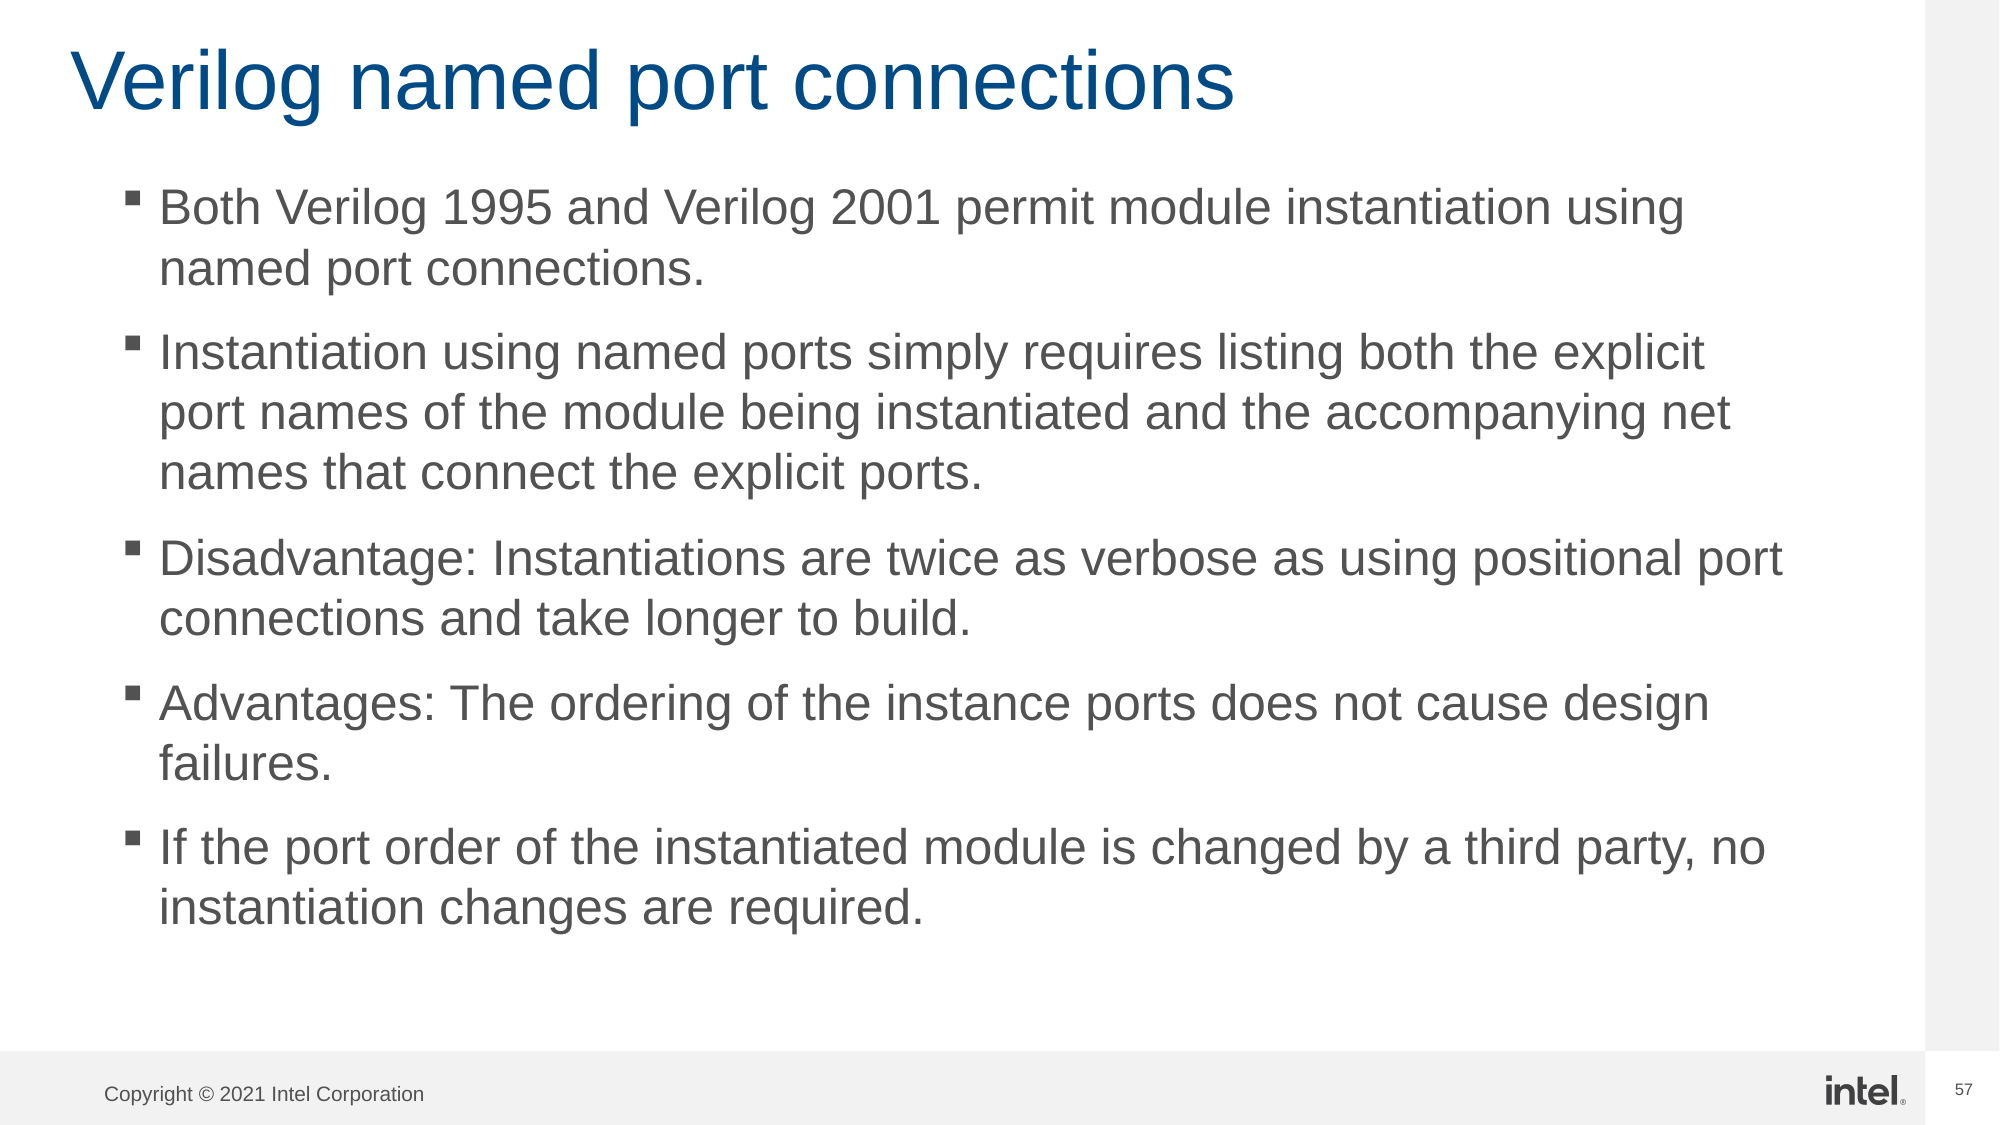

57

# Verilog named port connections
Both Verilog 1995 and Verilog 2001 permit module instantiation using named port connections.
Instantiation using named ports simply requires listing both the explicit port names of the module being instantiated and the accompanying net names that connect the explicit ports.
Disadvantage: Instantiations are twice as verbose as using positional port connections and take longer to build.
Advantages: The ordering of the instance ports does not cause design failures.
If the port order of the instantiated module is changed by a third party, no instantiation changes are required.